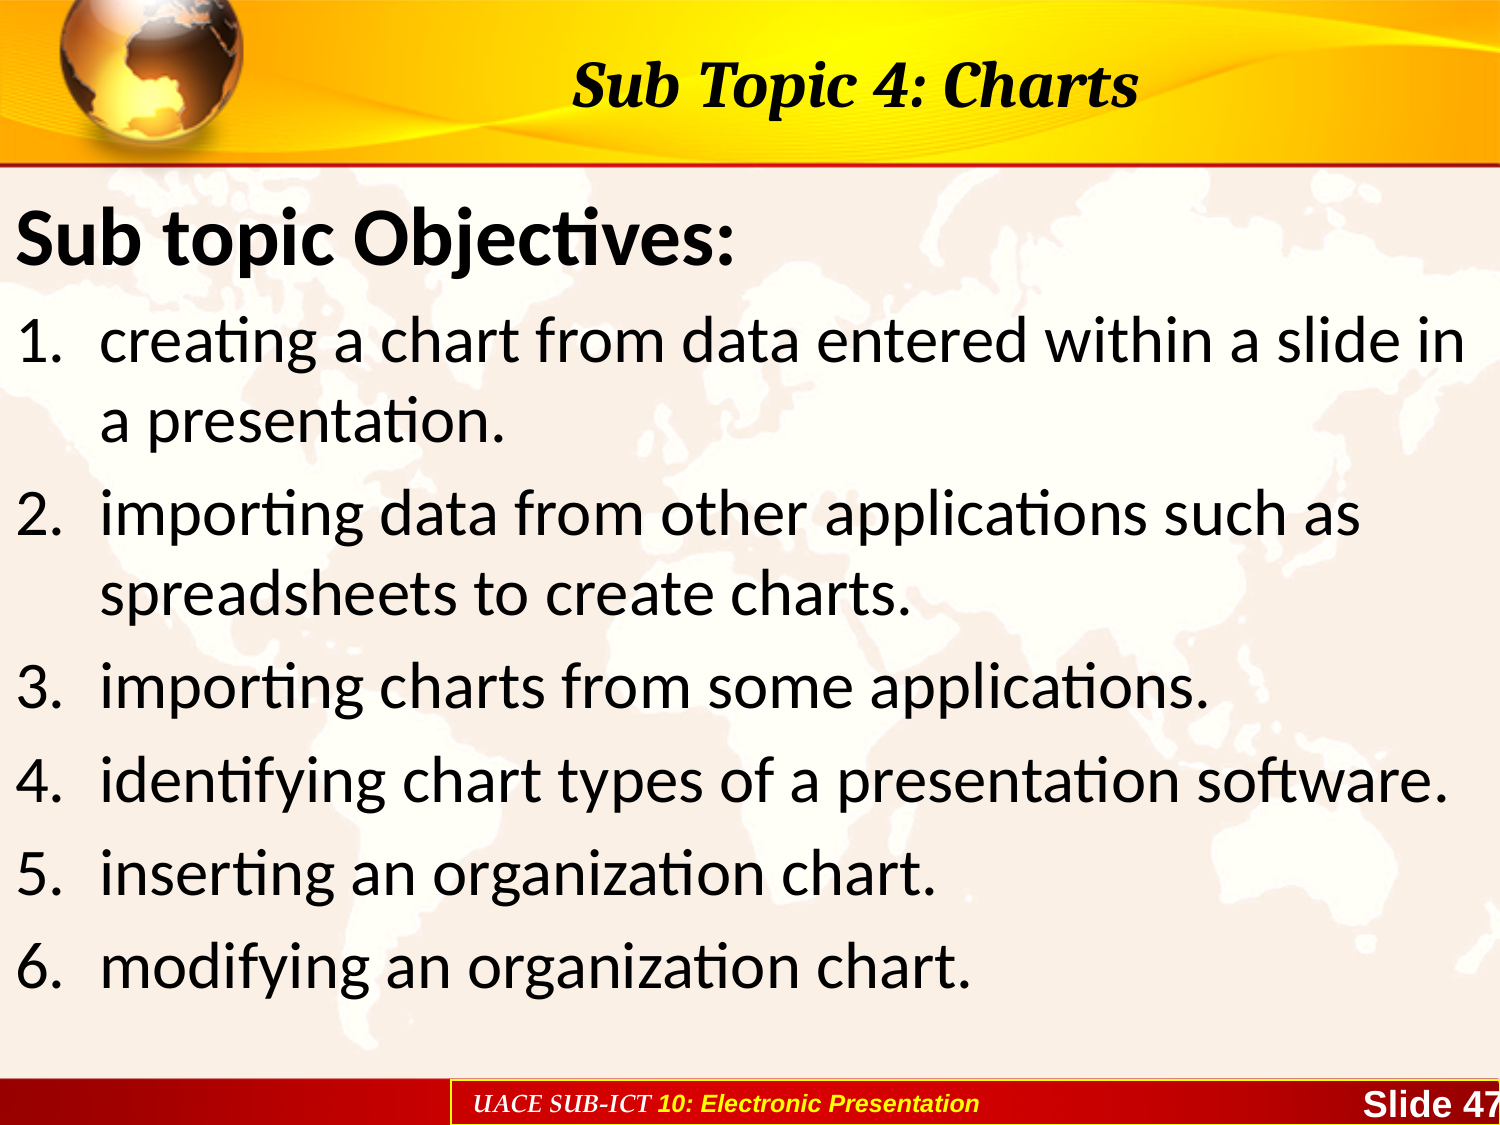

# Sub Topic 4: Charts
Sub topic Objectives:
creating a chart from data entered within a slide in a presentation.
importing data from other applications such as spreadsheets to create charts.
importing charts from some applications.
identifying chart types of a presentation software.
inserting an organization chart.
modifying an organization chart.